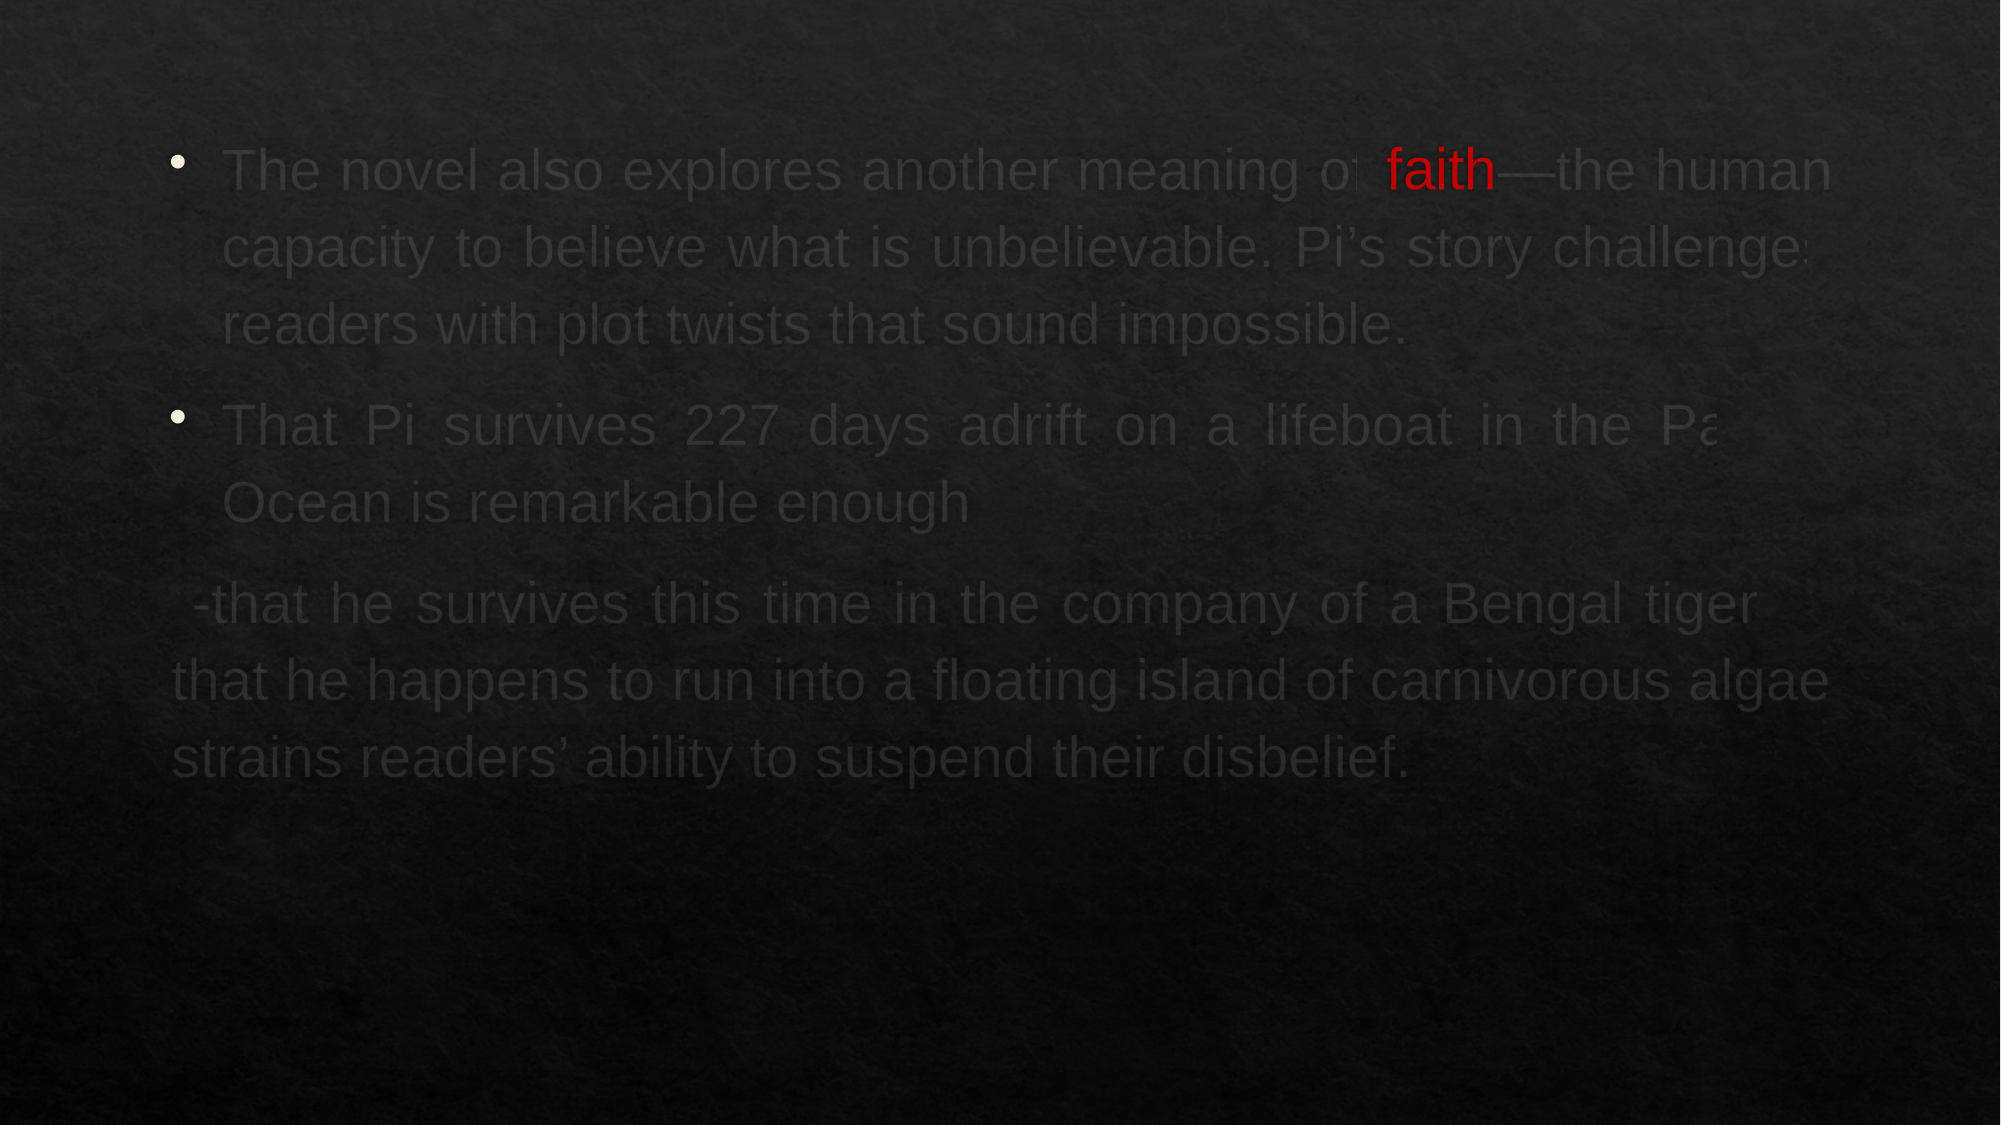

The novel also explores another meaning of faith—the human capacity to believe what is unbelievable. Pi’s story challenges readers with plot twists that sound impossible.
That Pi survives 227 days adrift on a lifeboat in the Pacific Ocean is remarkable enough
 -that he survives this time in the company of a Bengal tiger or that he happens to run into a floating island of carnivorous algae strains readers’ ability to suspend their disbelief.